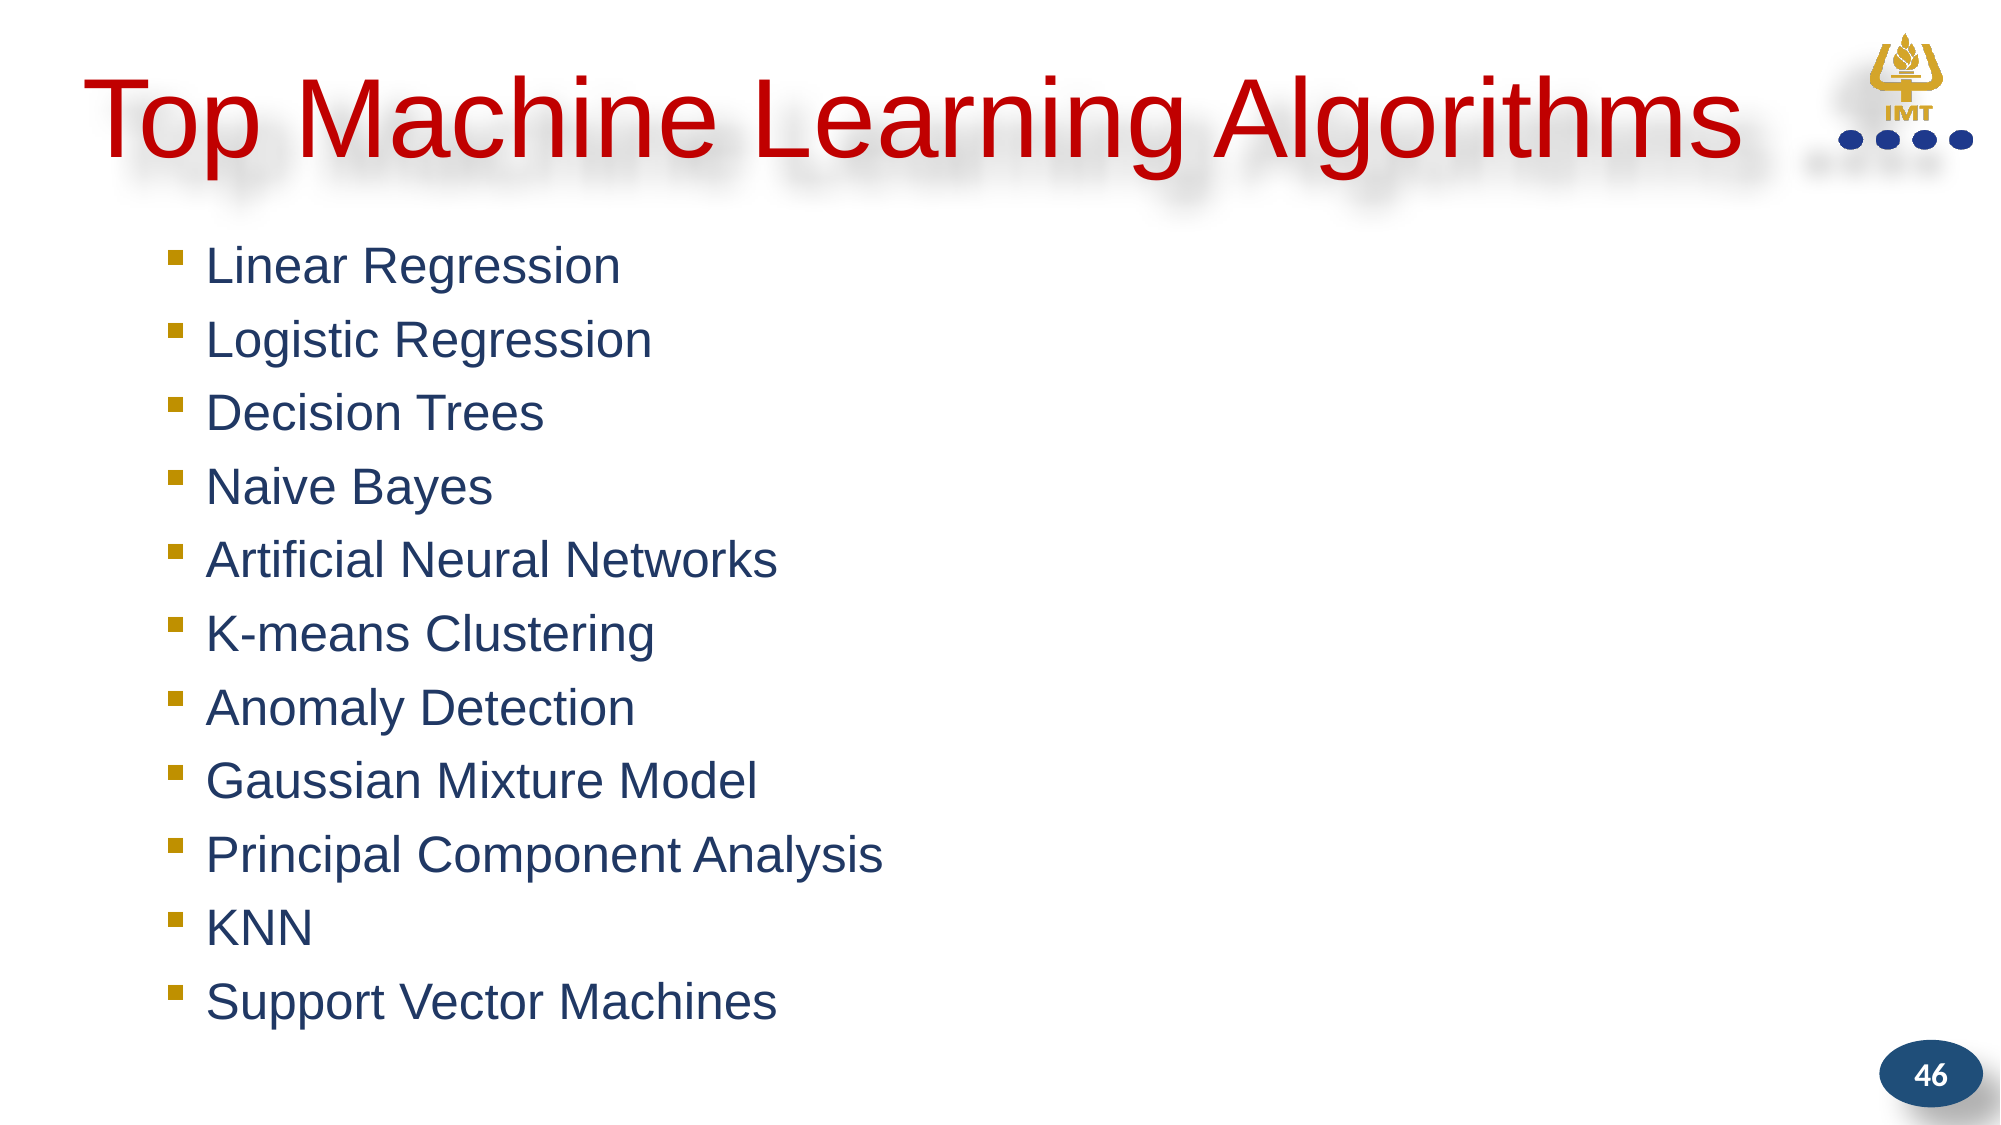

# Top Machine Learning Algorithms
Linear Regression
Logistic Regression
Decision Trees
Naive Bayes
Artificial Neural Networks
K-means Clustering
Anomaly Detection
Gaussian Mixture Model
Principal Component Analysis
KNN
Support Vector Machines
46